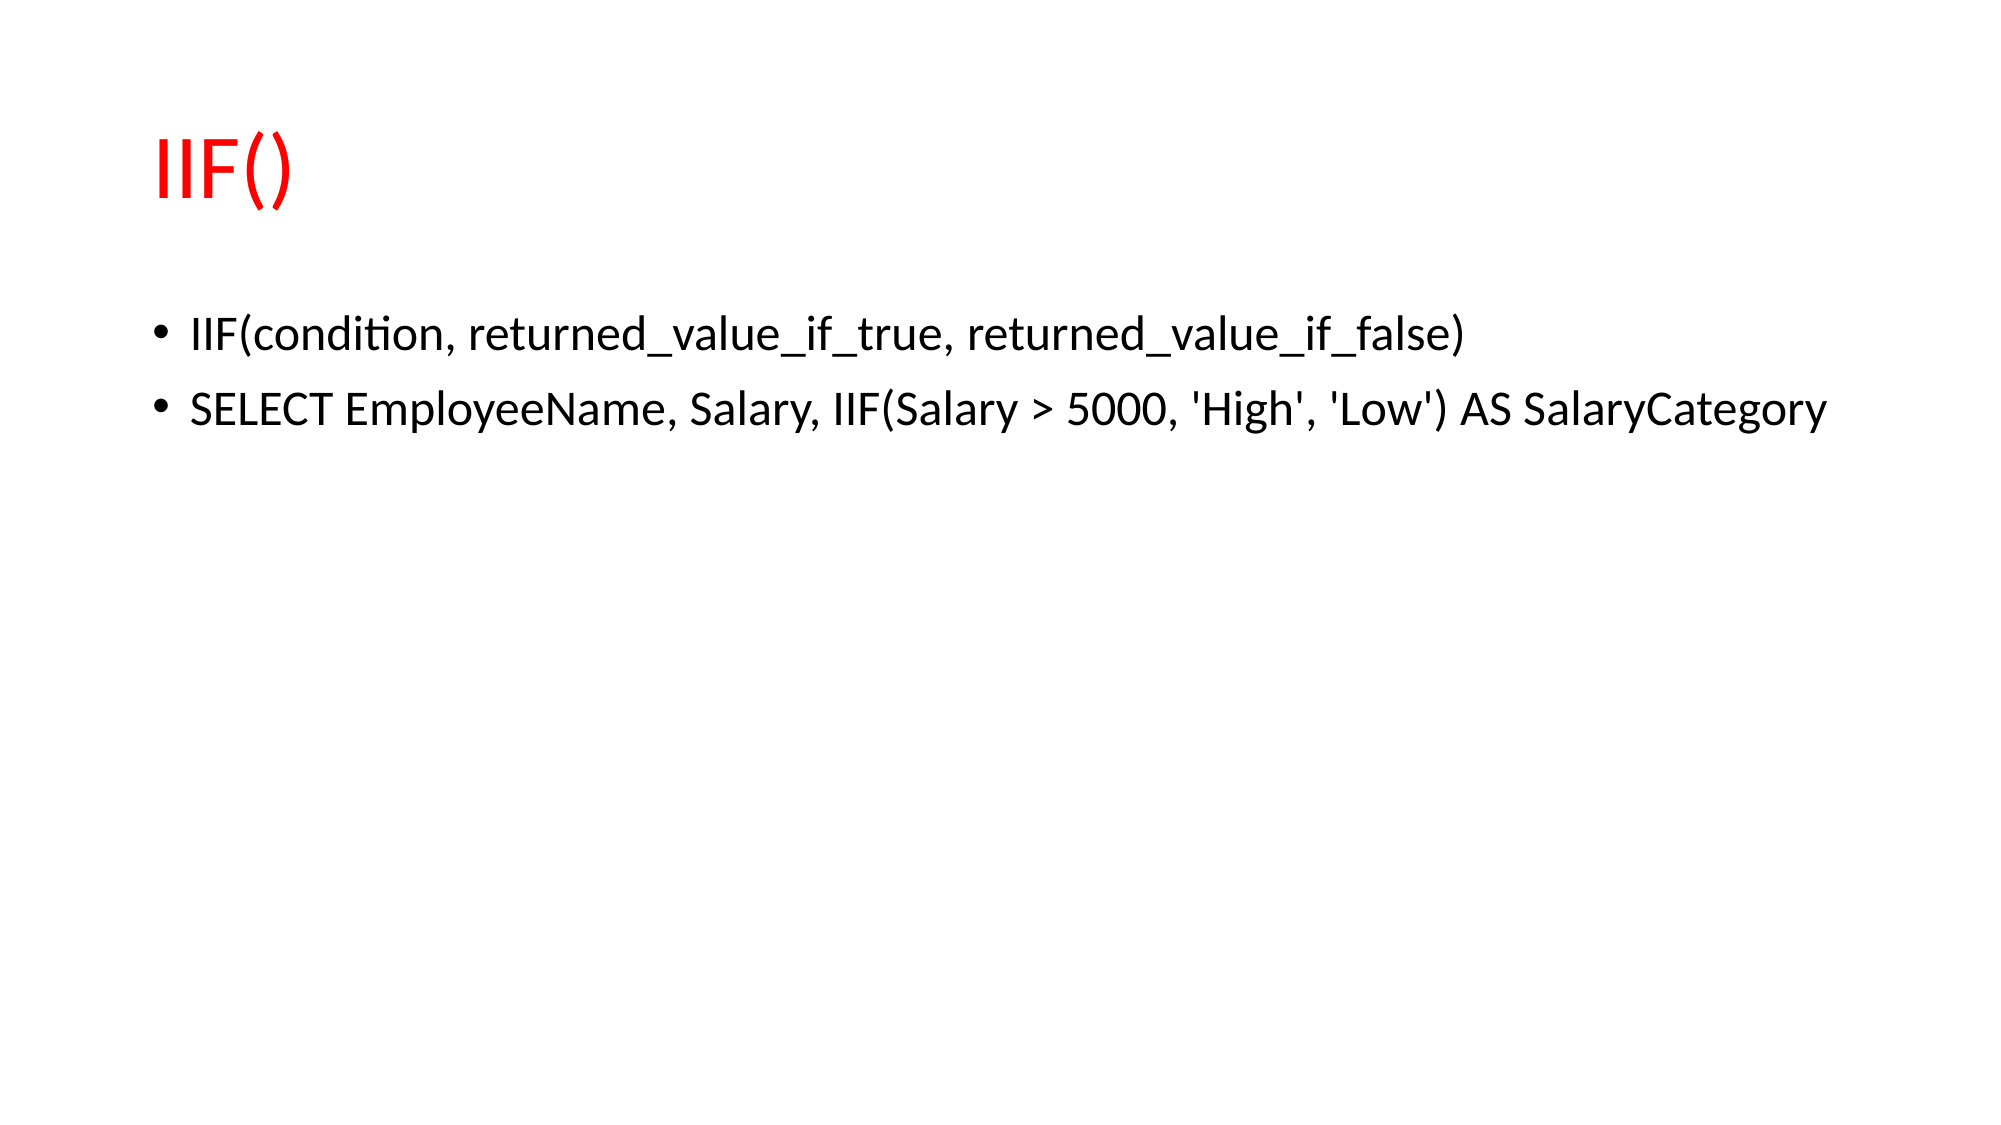

# IIF()
IIF(condition, returned_value_if_true, returned_value_if_false)
SELECT EmployeeName, Salary, IIF(Salary > 5000, 'High', 'Low') AS SalaryCategory